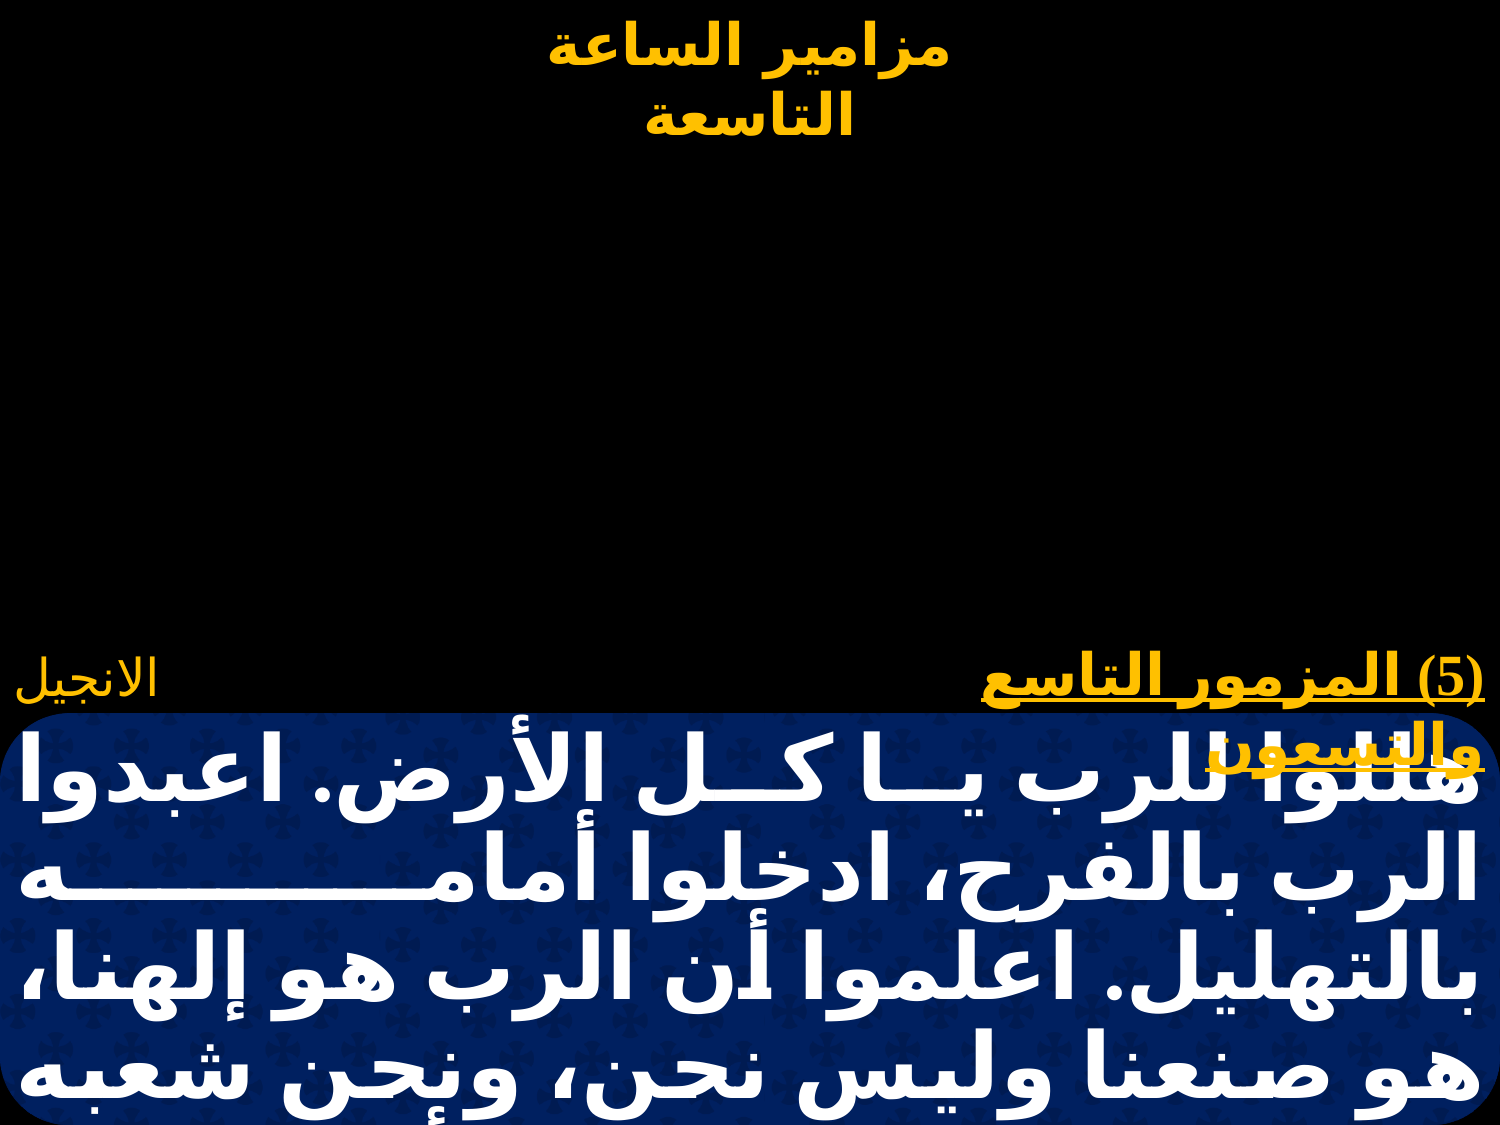

# 99 هللوا للرب
(5) المزمور التاسع والتسعون
هللوا للرب يا كل الأرض. اعبدوا الرب بالفرح، ادخلوا أمامه بالتهليل. اعلموا أن الرب هو إلهنا، هو صنعنا وليس نحن، ونحن شعبه وغنم رعيته. ادخلوا أبوابه بالاعتراف، ودياره بالتسابيح.